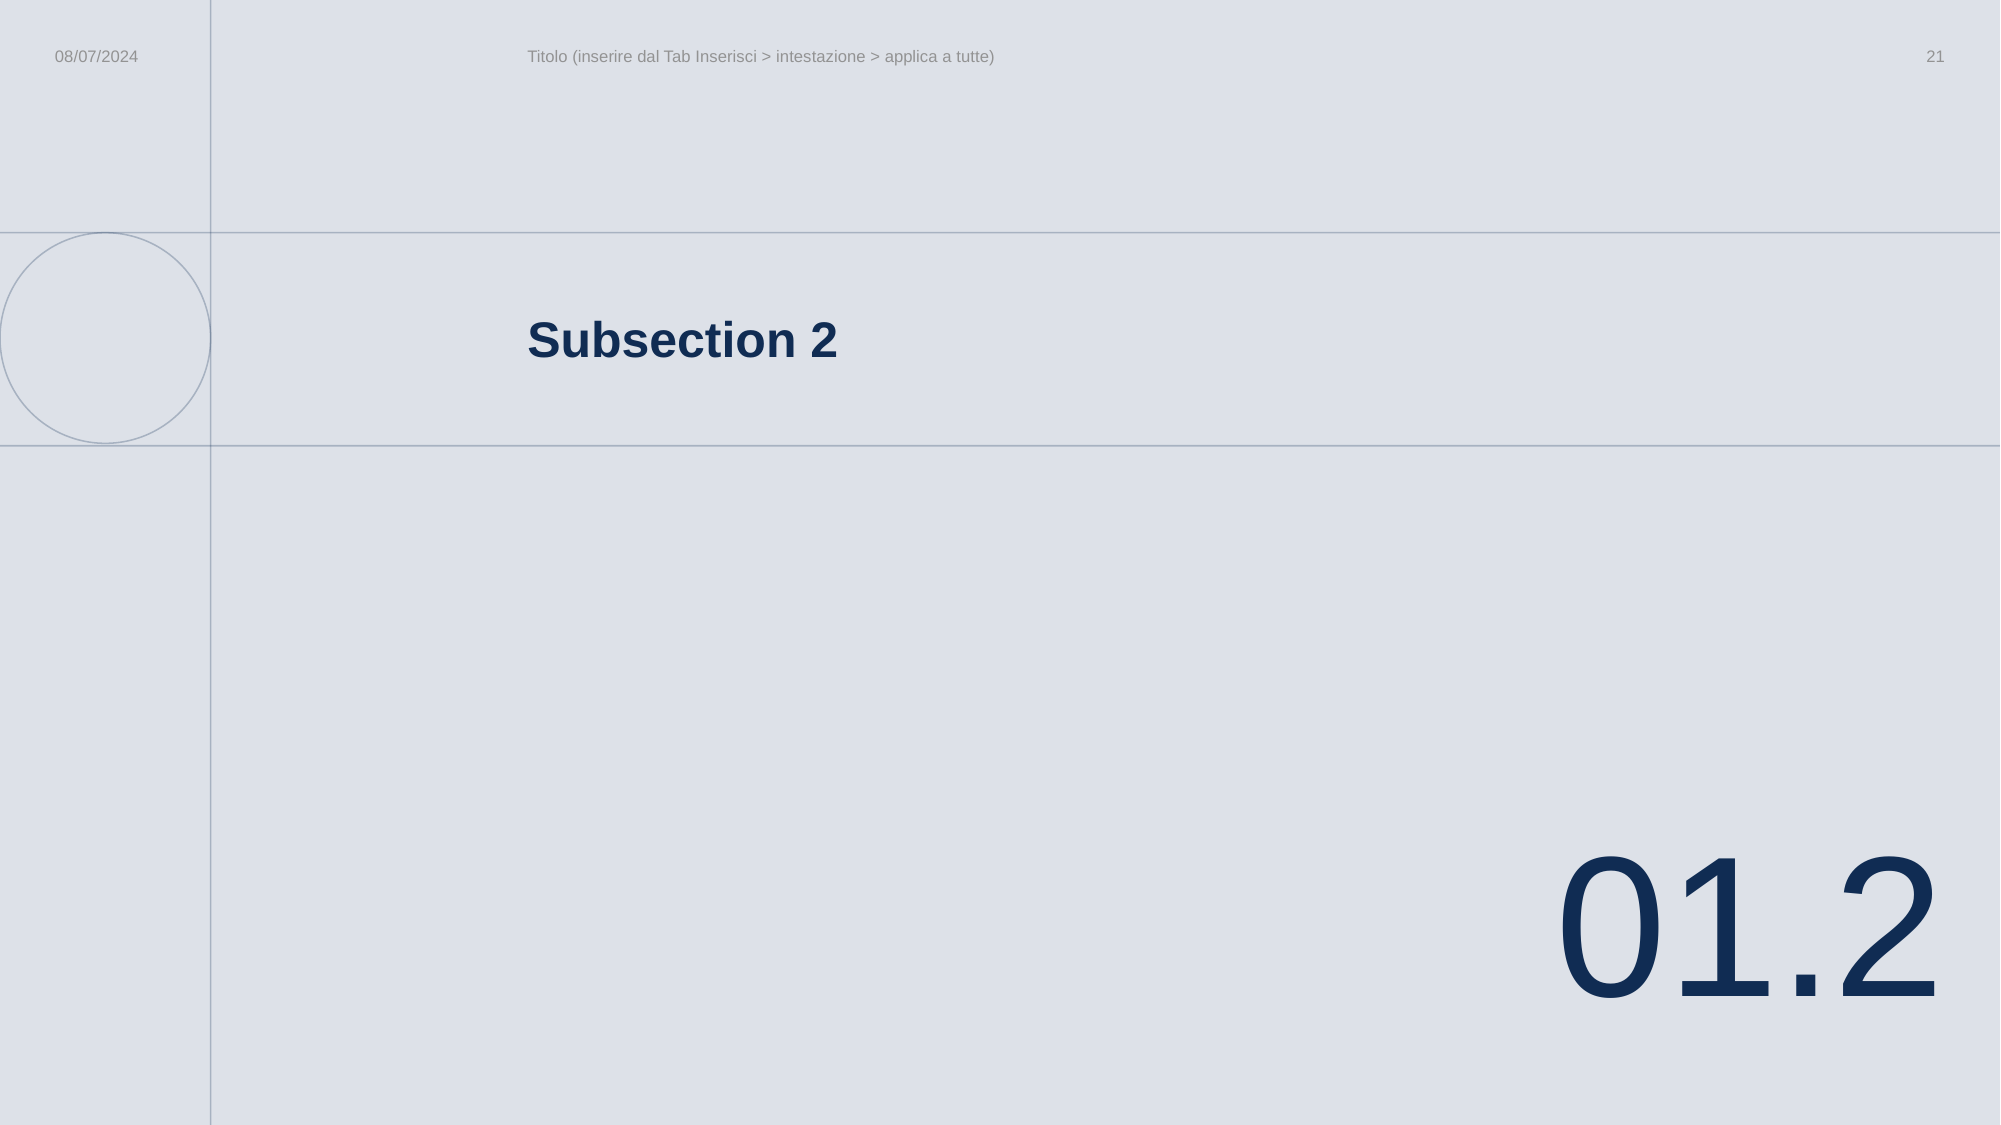

08/07/2024
Titolo (inserire dal Tab Inserisci > intestazione > applica a tutte)
21
# Subsection 2
01.2